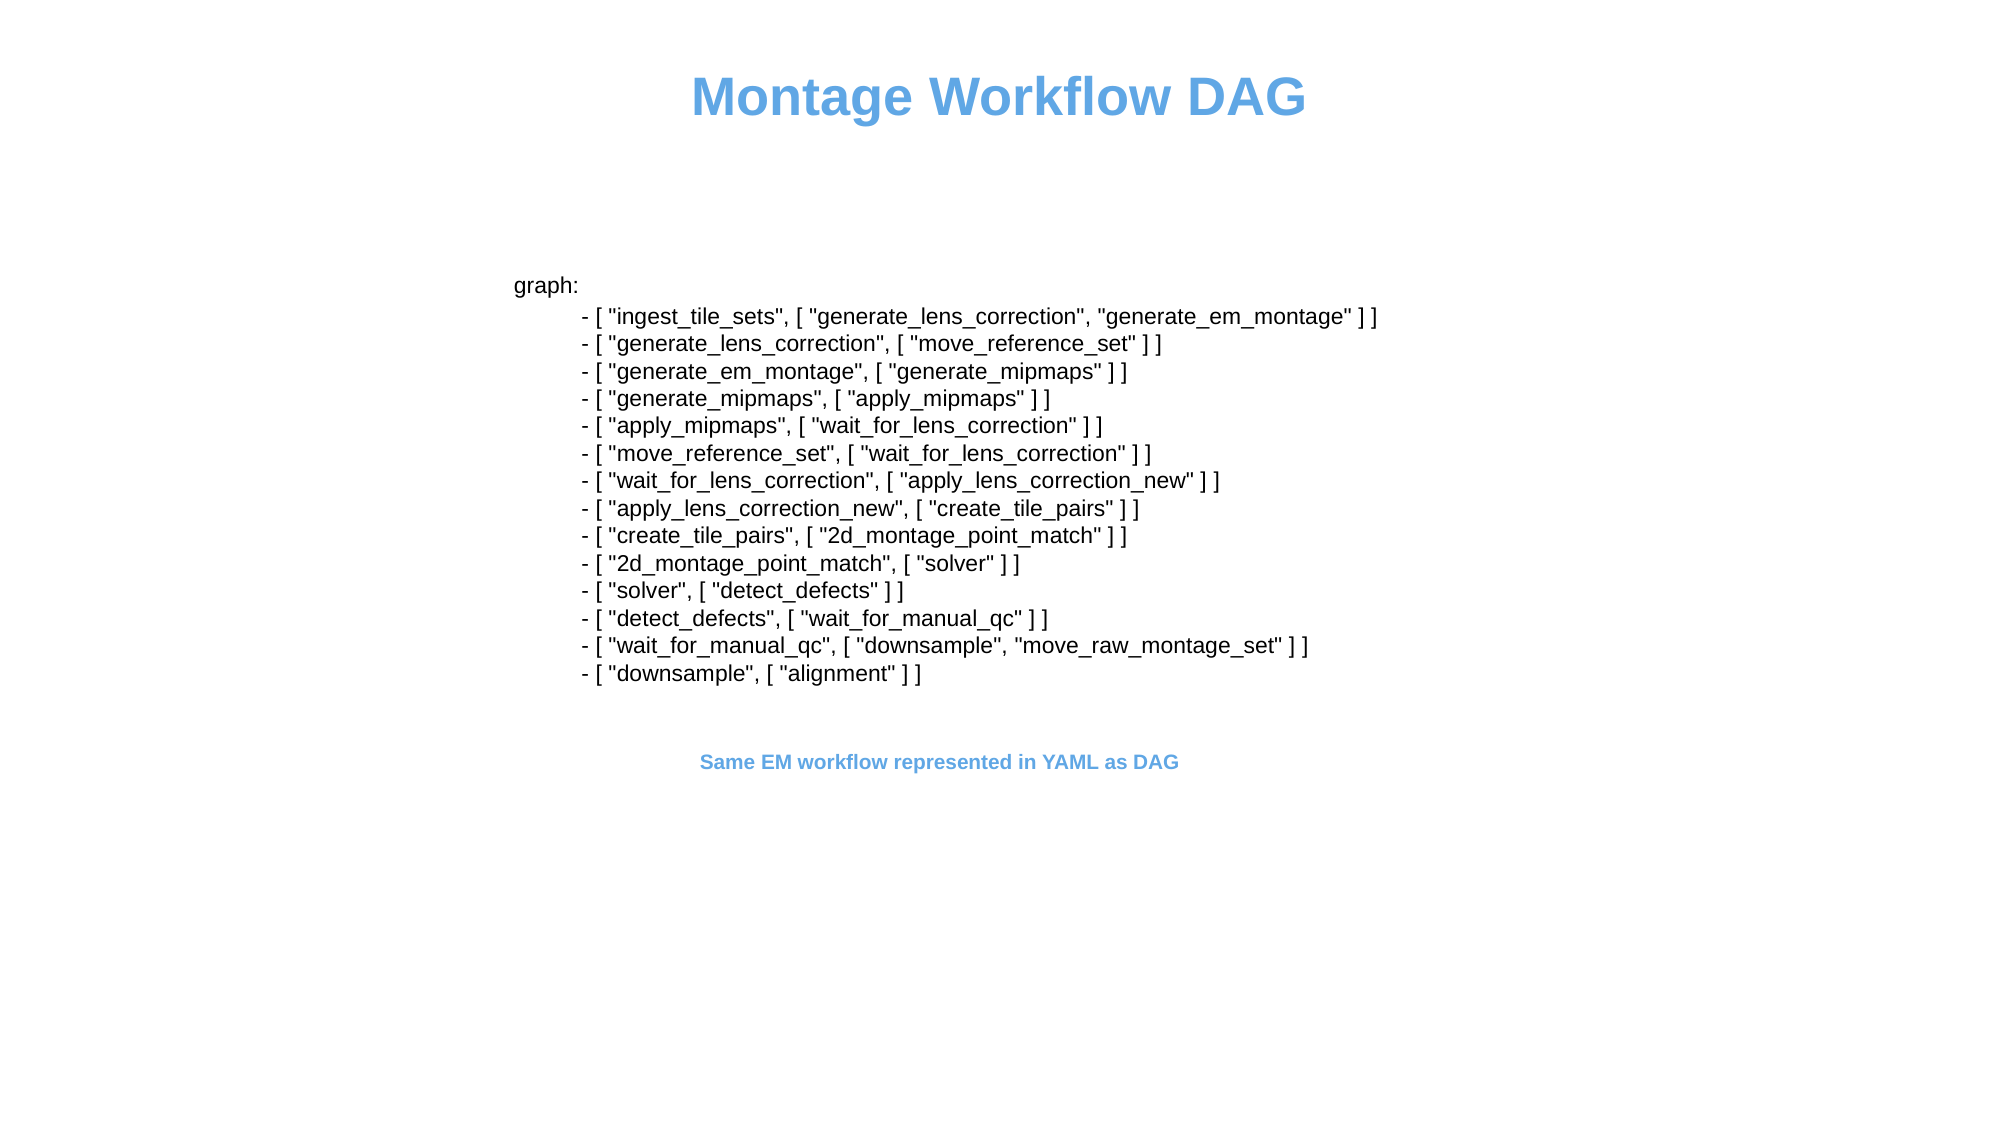

Montage Workflow DAG
 graph:
            - [ "ingest_tile_sets", [ "generate_lens_correction", "generate_em_montage" ] ]
            - [ "generate_lens_correction", [ "move_reference_set" ] ]
            - [ "generate_em_montage", [ "generate_mipmaps" ] ]
            - [ "generate_mipmaps", [ "apply_mipmaps" ] ]
            - [ "apply_mipmaps", [ "wait_for_lens_correction" ] ]
            - [ "move_reference_set", [ "wait_for_lens_correction" ] ]
            - [ "wait_for_lens_correction", [ "apply_lens_correction_new" ] ]
            - [ "apply_lens_correction_new", [ "create_tile_pairs" ] ]
            - [ "create_tile_pairs", [ "2d_montage_point_match" ] ]
            - [ "2d_montage_point_match", [ "solver" ] ]
            - [ "solver", [ "detect_defects" ] ]
            - [ "detect_defects", [ "wait_for_manual_qc" ] ]
            - [ "wait_for_manual_qc", [ "downsample", "move_raw_montage_set" ] ]
            - [ "downsample", [ "alignment" ] ]
Same EM workflow represented in YAML as DAG